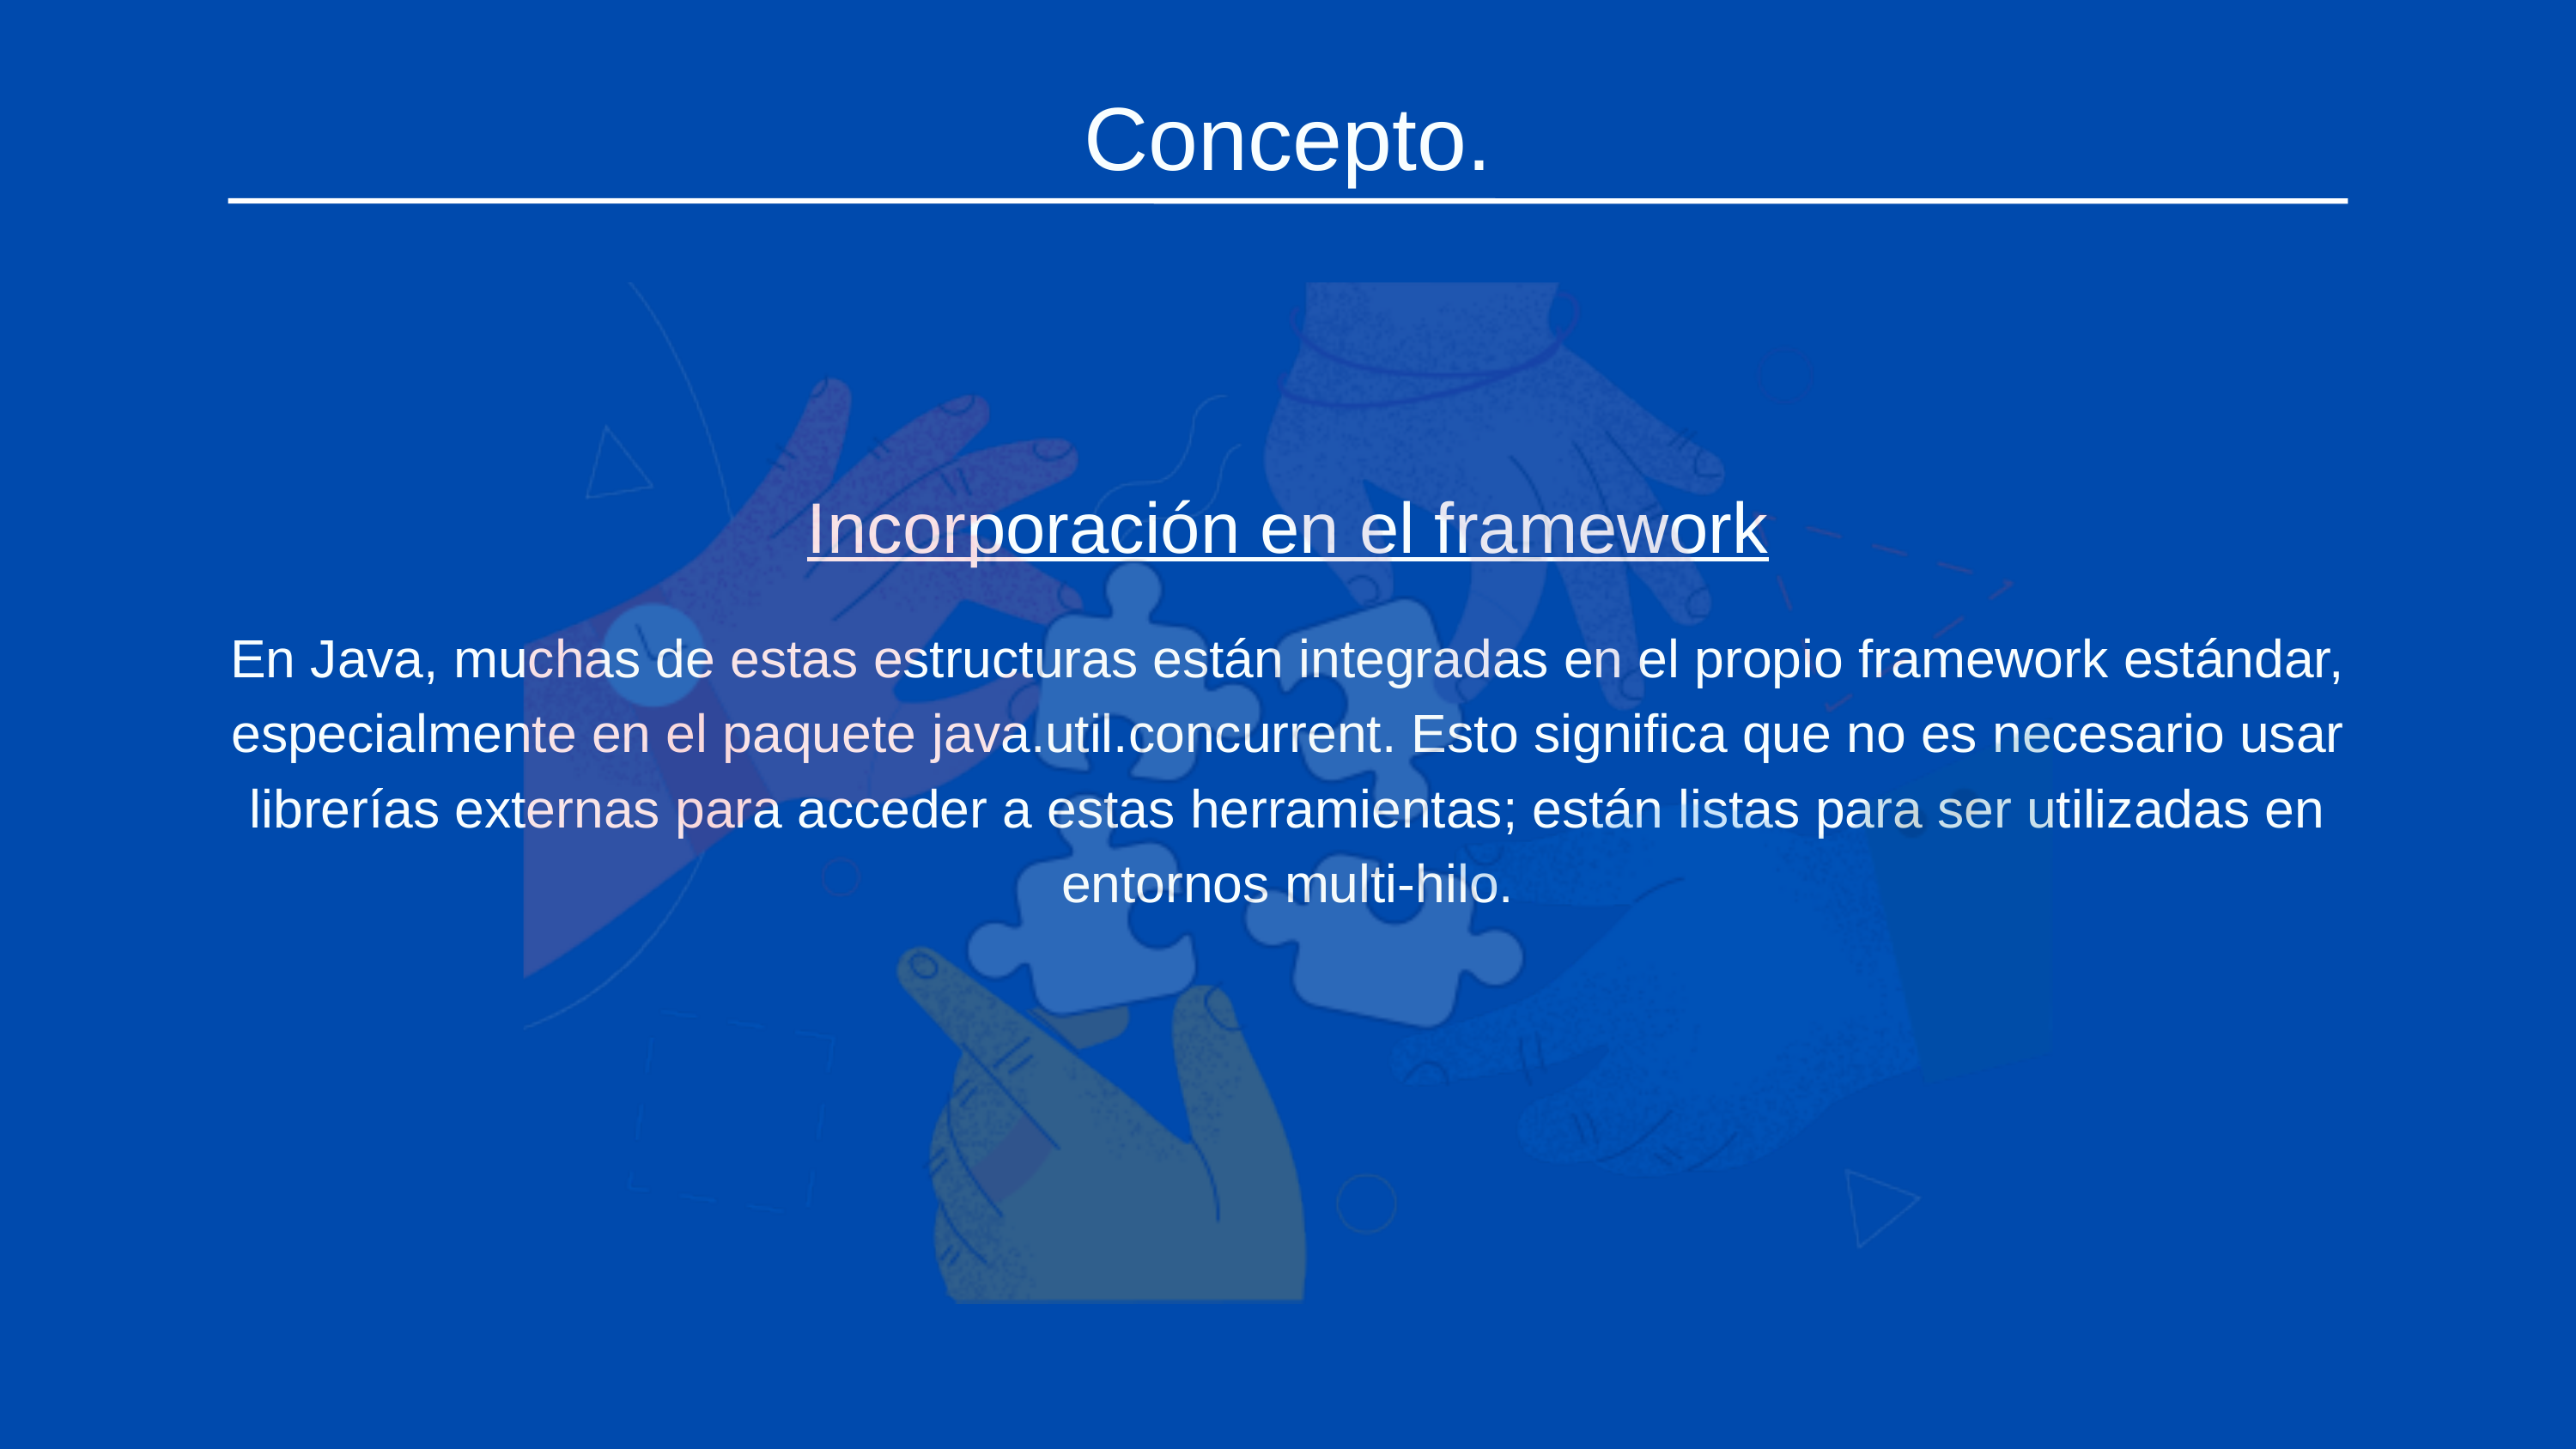

Concepto.

Incorporación en el framework
En Java, muchas de estas estructuras están integradas en el propio framework estándar, especialmente en el paquete java.util.concurrent. Esto significa que no es necesario usar librerías externas para acceder a estas herramientas; están listas para ser utilizadas en entornos multi-hilo.